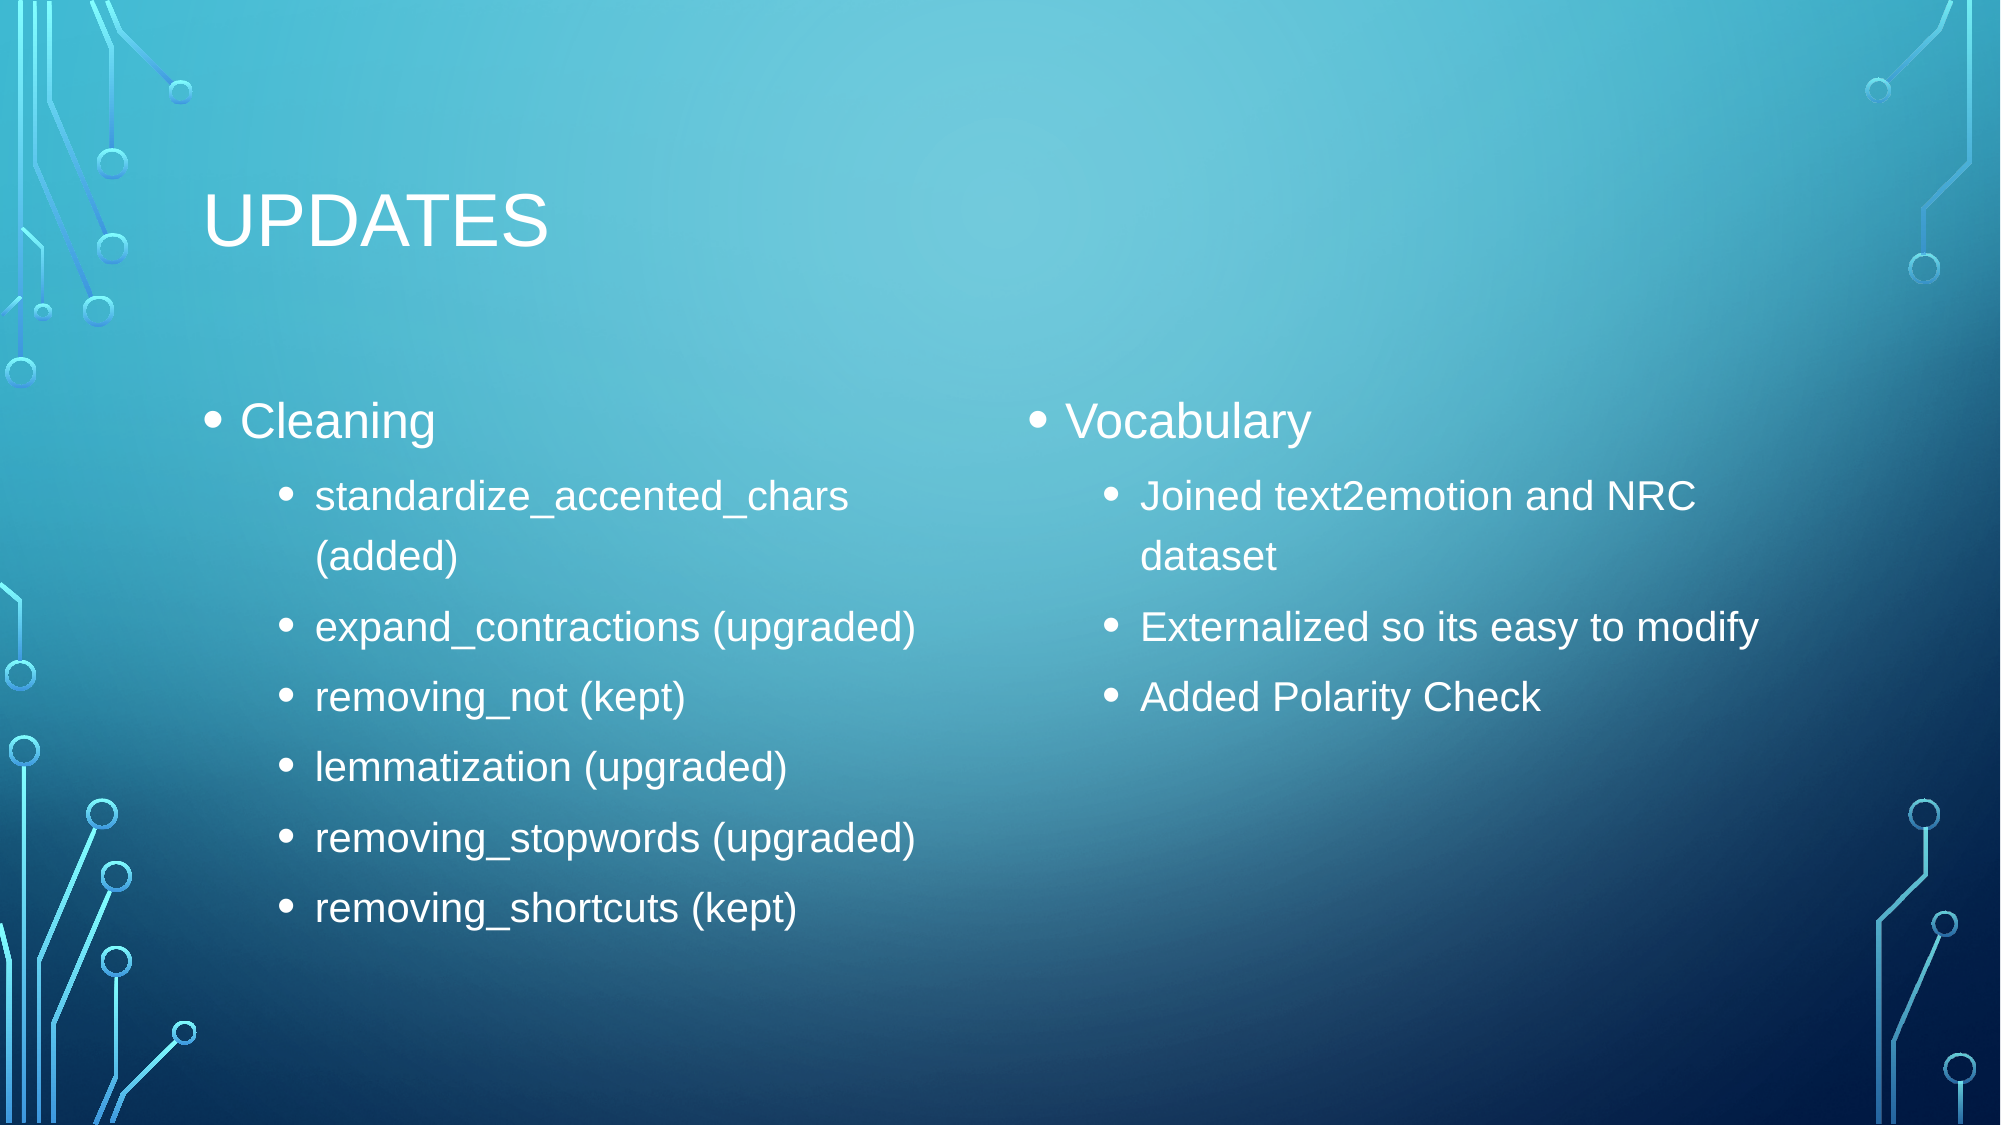

# Updates
Cleaning
standardize_accented_chars (added)
expand_contractions (upgraded)
removing_not (kept)
lemmatization (upgraded)
removing_stopwords (upgraded)
removing_shortcuts (kept)

Vocabulary
Joined text2emotion and NRC dataset
Externalized so its easy to modify
Added Polarity Check